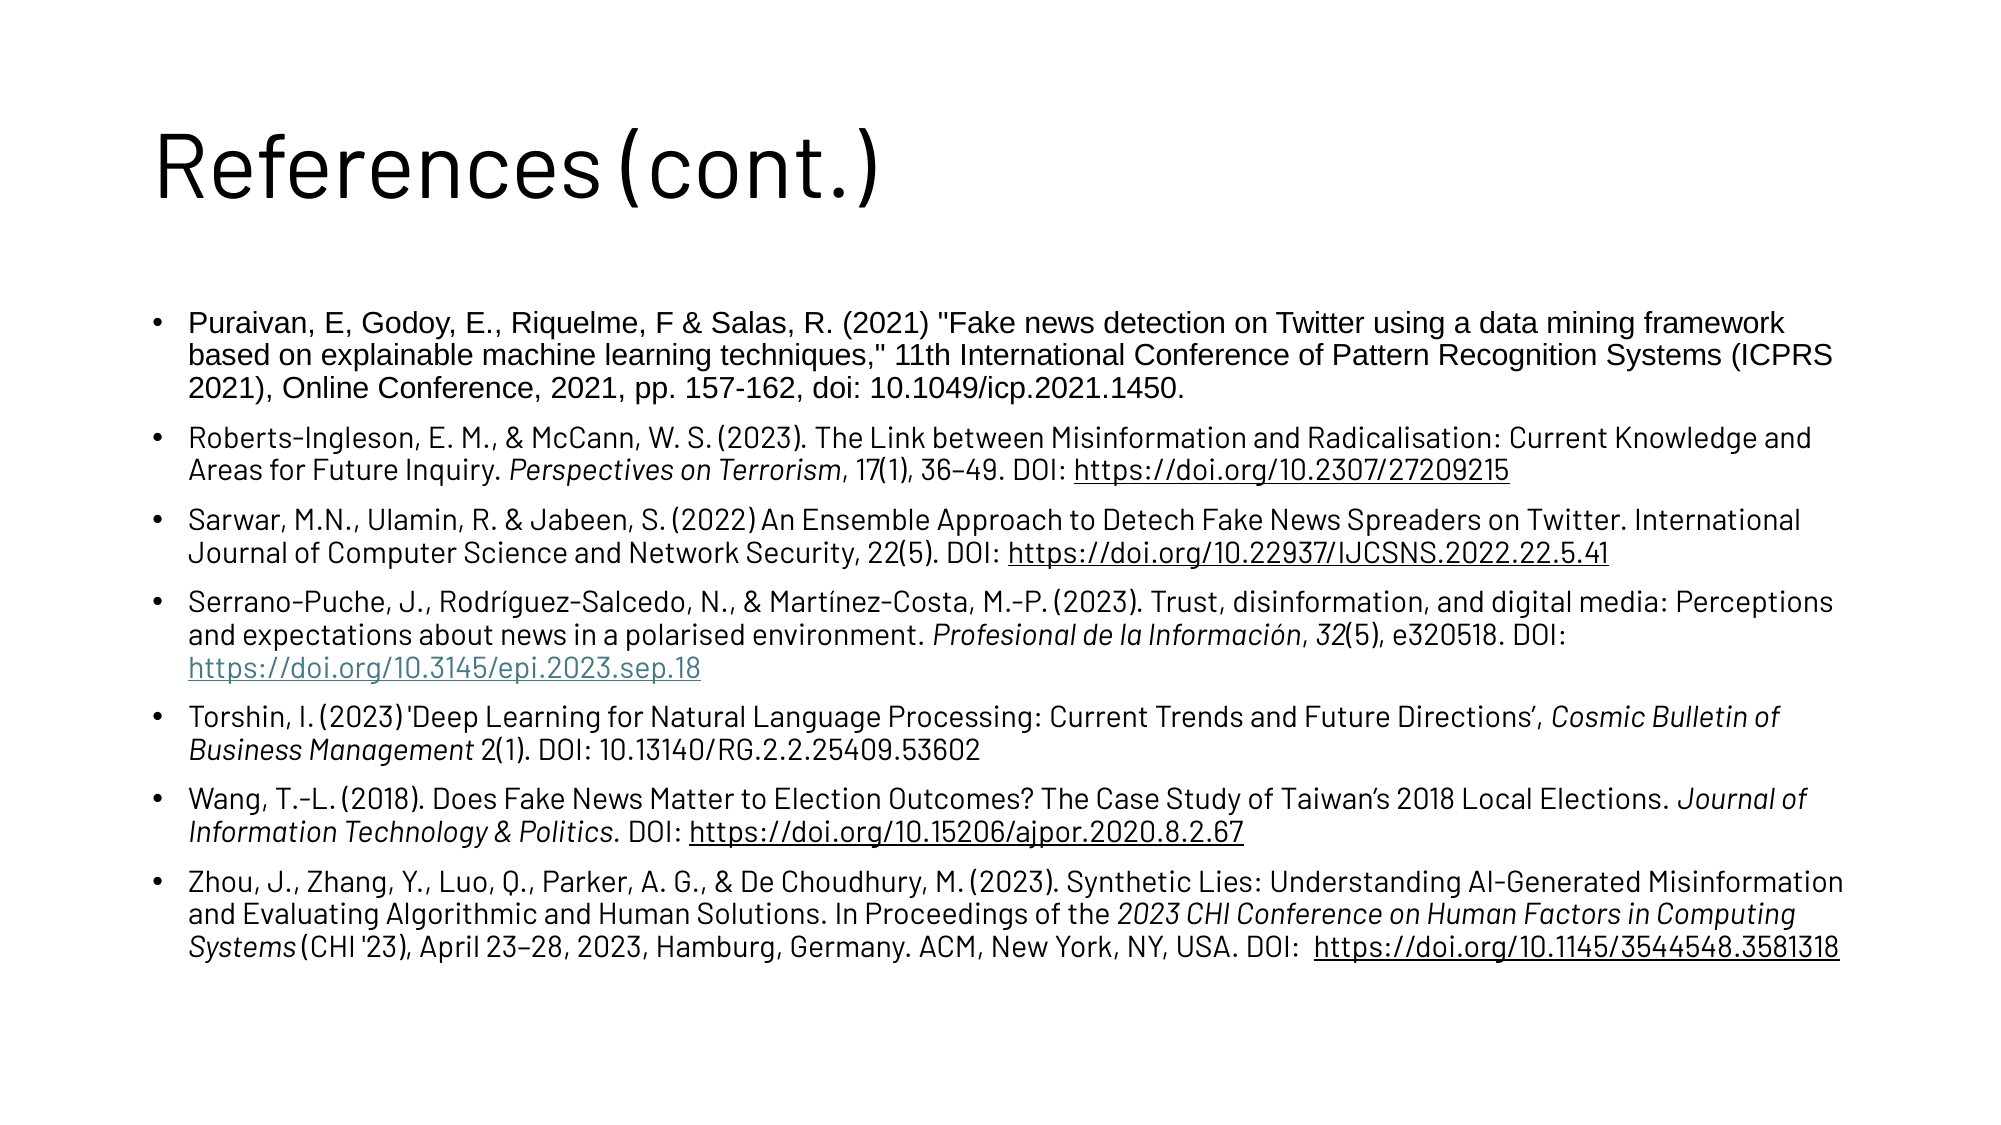

# References (cont.)
Puraivan, E, Godoy, E., Riquelme, F & Salas, R. (2021) "Fake news detection on Twitter using a data mining framework based on explainable machine learning techniques," 11th International Conference of Pattern Recognition Systems (ICPRS 2021), Online Conference, 2021, pp. 157-162, doi: 10.1049/icp.2021.1450.
Roberts-Ingleson, E. M., & McCann, W. S. (2023). The Link between Misinformation and Radicalisation: Current Knowledge and Areas for Future Inquiry. Perspectives on Terrorism, 17(1), 36–49. DOI: https://doi.org/10.2307/27209215
Sarwar, M.N., Ulamin, R. & Jabeen, S. (2022) An Ensemble Approach to Detech Fake News Spreaders on Twitter. International Journal of Computer Science and Network Security, 22(5). DOI: https://doi.org/10.22937/IJCSNS.2022.22.5.41
Serrano-Puche, J., Rodríguez-Salcedo, N., & Martínez-Costa, M.-P. (2023). Trust, disinformation, and digital media: Perceptions and expectations about news in a polarised environment. Profesional de la Información, 32(5), e320518. DOI: https://doi.org/10.3145/epi.2023.sep.18
Torshin, I. (2023) 'Deep Learning for Natural Language Processing: Current Trends and Future Directions’, Cosmic Bulletin of Business Management 2(1). DOI: 10.13140/RG.2.2.25409.53602
Wang, T.-L. (2018). Does Fake News Matter to Election Outcomes? The Case Study of Taiwan’s 2018 Local Elections. Journal of Information Technology & Politics. DOI: https://doi.org/10.15206/ajpor.2020.8.2.67
Zhou, J., Zhang, Y., Luo, Q., Parker, A. G., & De Choudhury, M. (2023). Synthetic Lies: Understanding AI-Generated Misinformation and Evaluating Algorithmic and Human Solutions. In Proceedings of the 2023 CHI Conference on Human Factors in Computing Systems (CHI '23), April 23–28, 2023, Hamburg, Germany. ACM, New York, NY, USA. DOI:  https://doi.org/10.1145/3544548.3581318